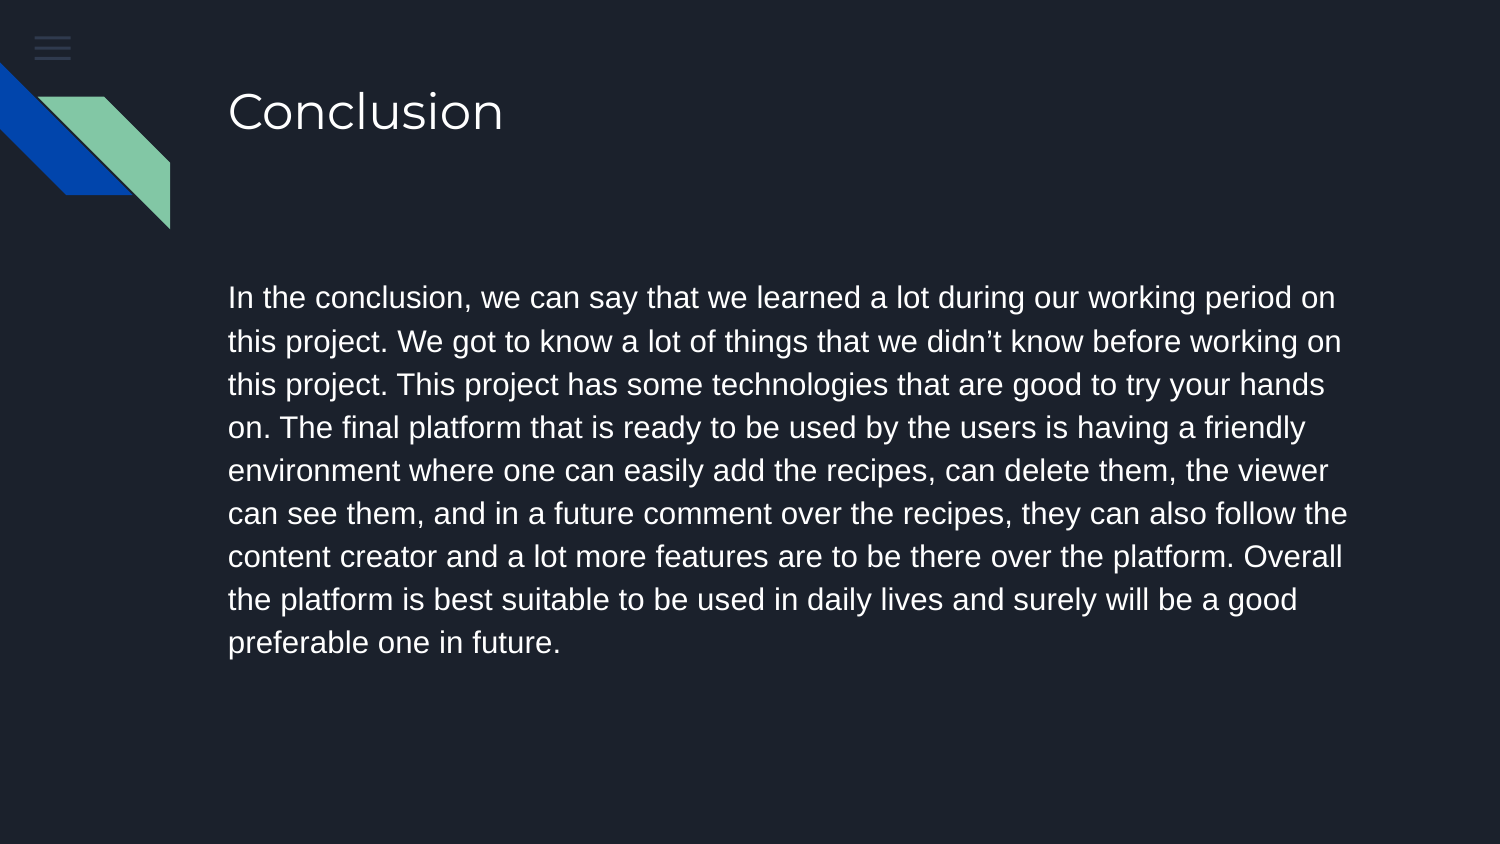

# Conclusion
In the conclusion, we can say that we learned a lot during our working period on this project. We got to know a lot of things that we didn’t know before working on this project. This project has some technologies that are good to try your hands on. The final platform that is ready to be used by the users is having a friendly environment where one can easily add the recipes, can delete them, the viewer can see them, and in a future comment over the recipes, they can also follow the content creator and a lot more features are to be there over the platform. Overall the platform is best suitable to be used in daily lives and surely will be a good preferable one in future.